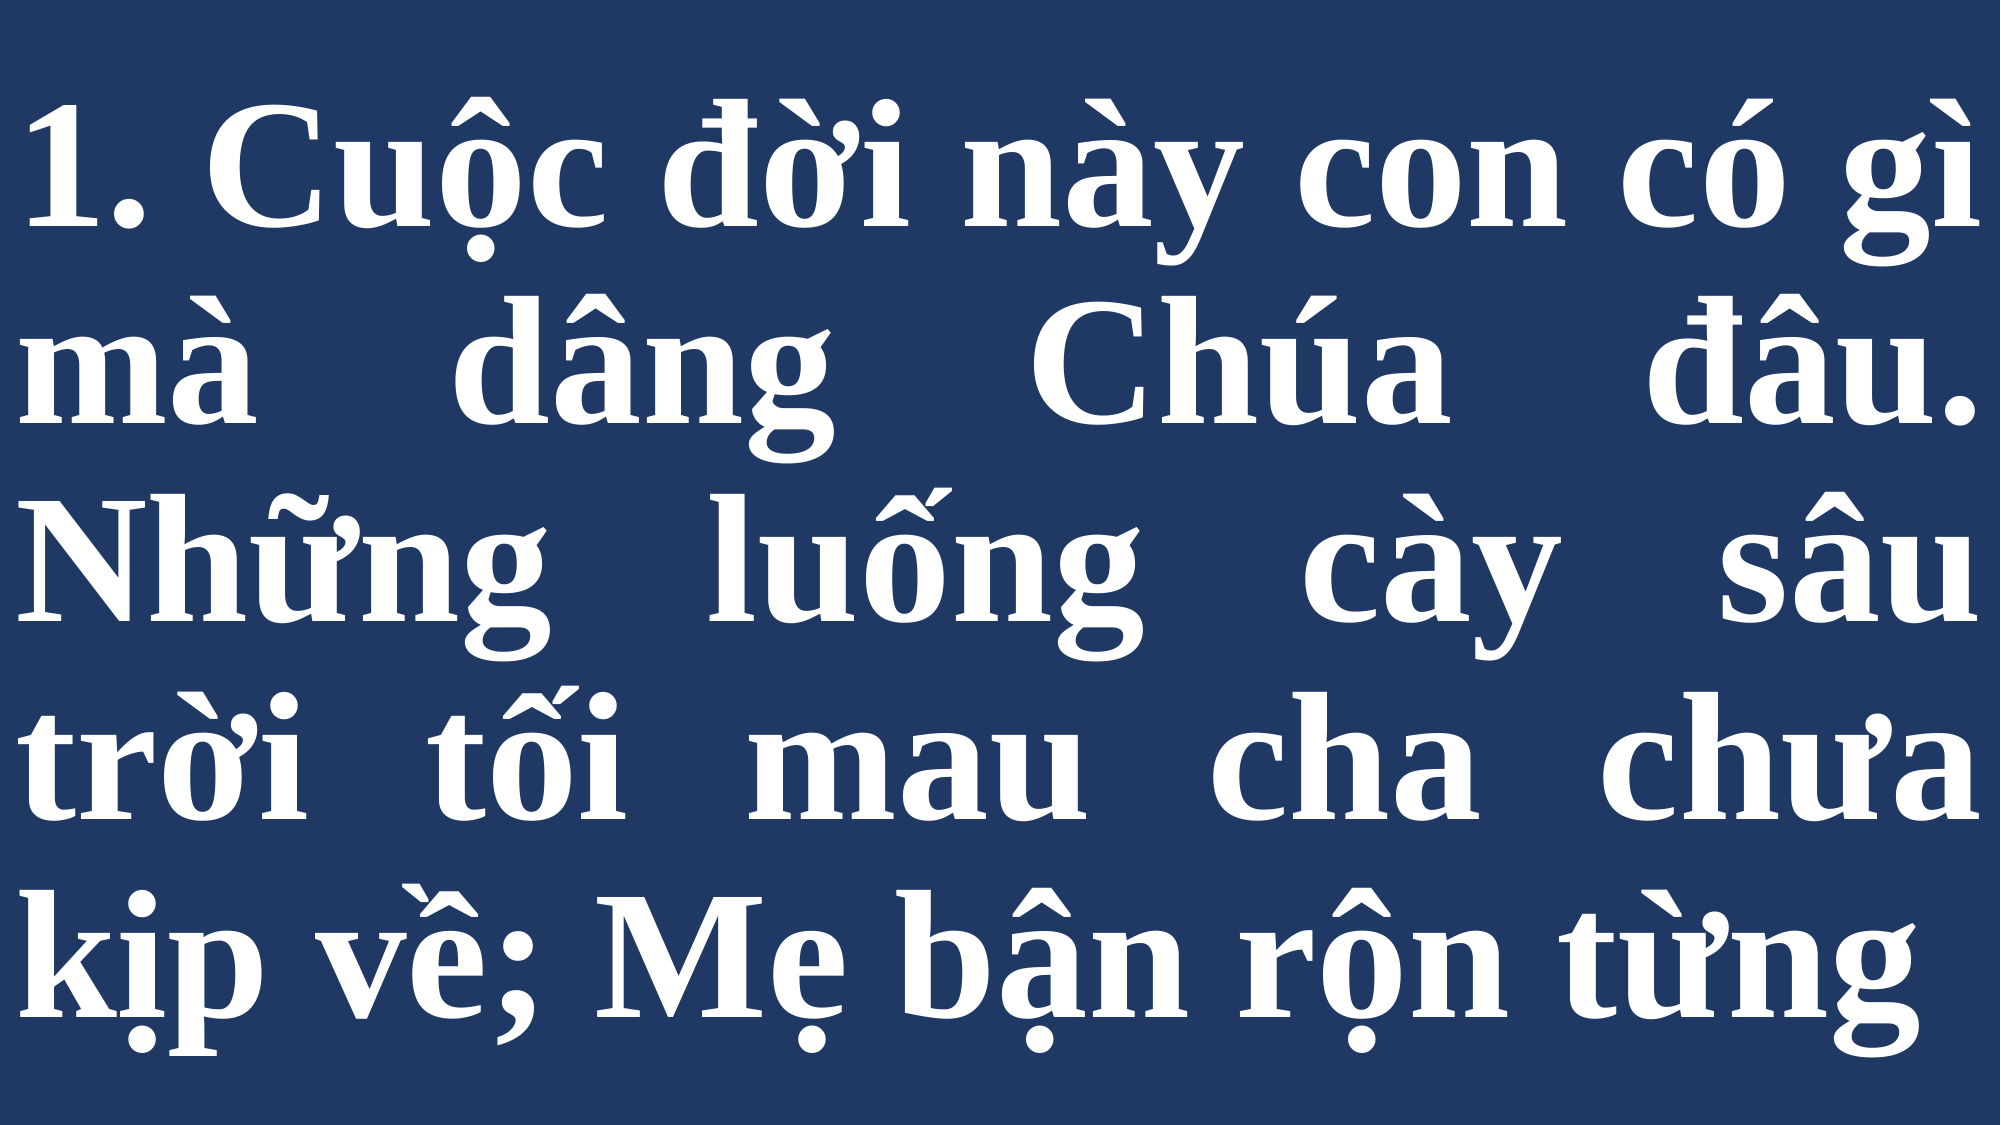

# 1. Cuộc đời này con có gì mà dâng Chúa đâu. Những luống cày sâu trời tối mau cha chưa kịp về; Mẹ bận rộn từng